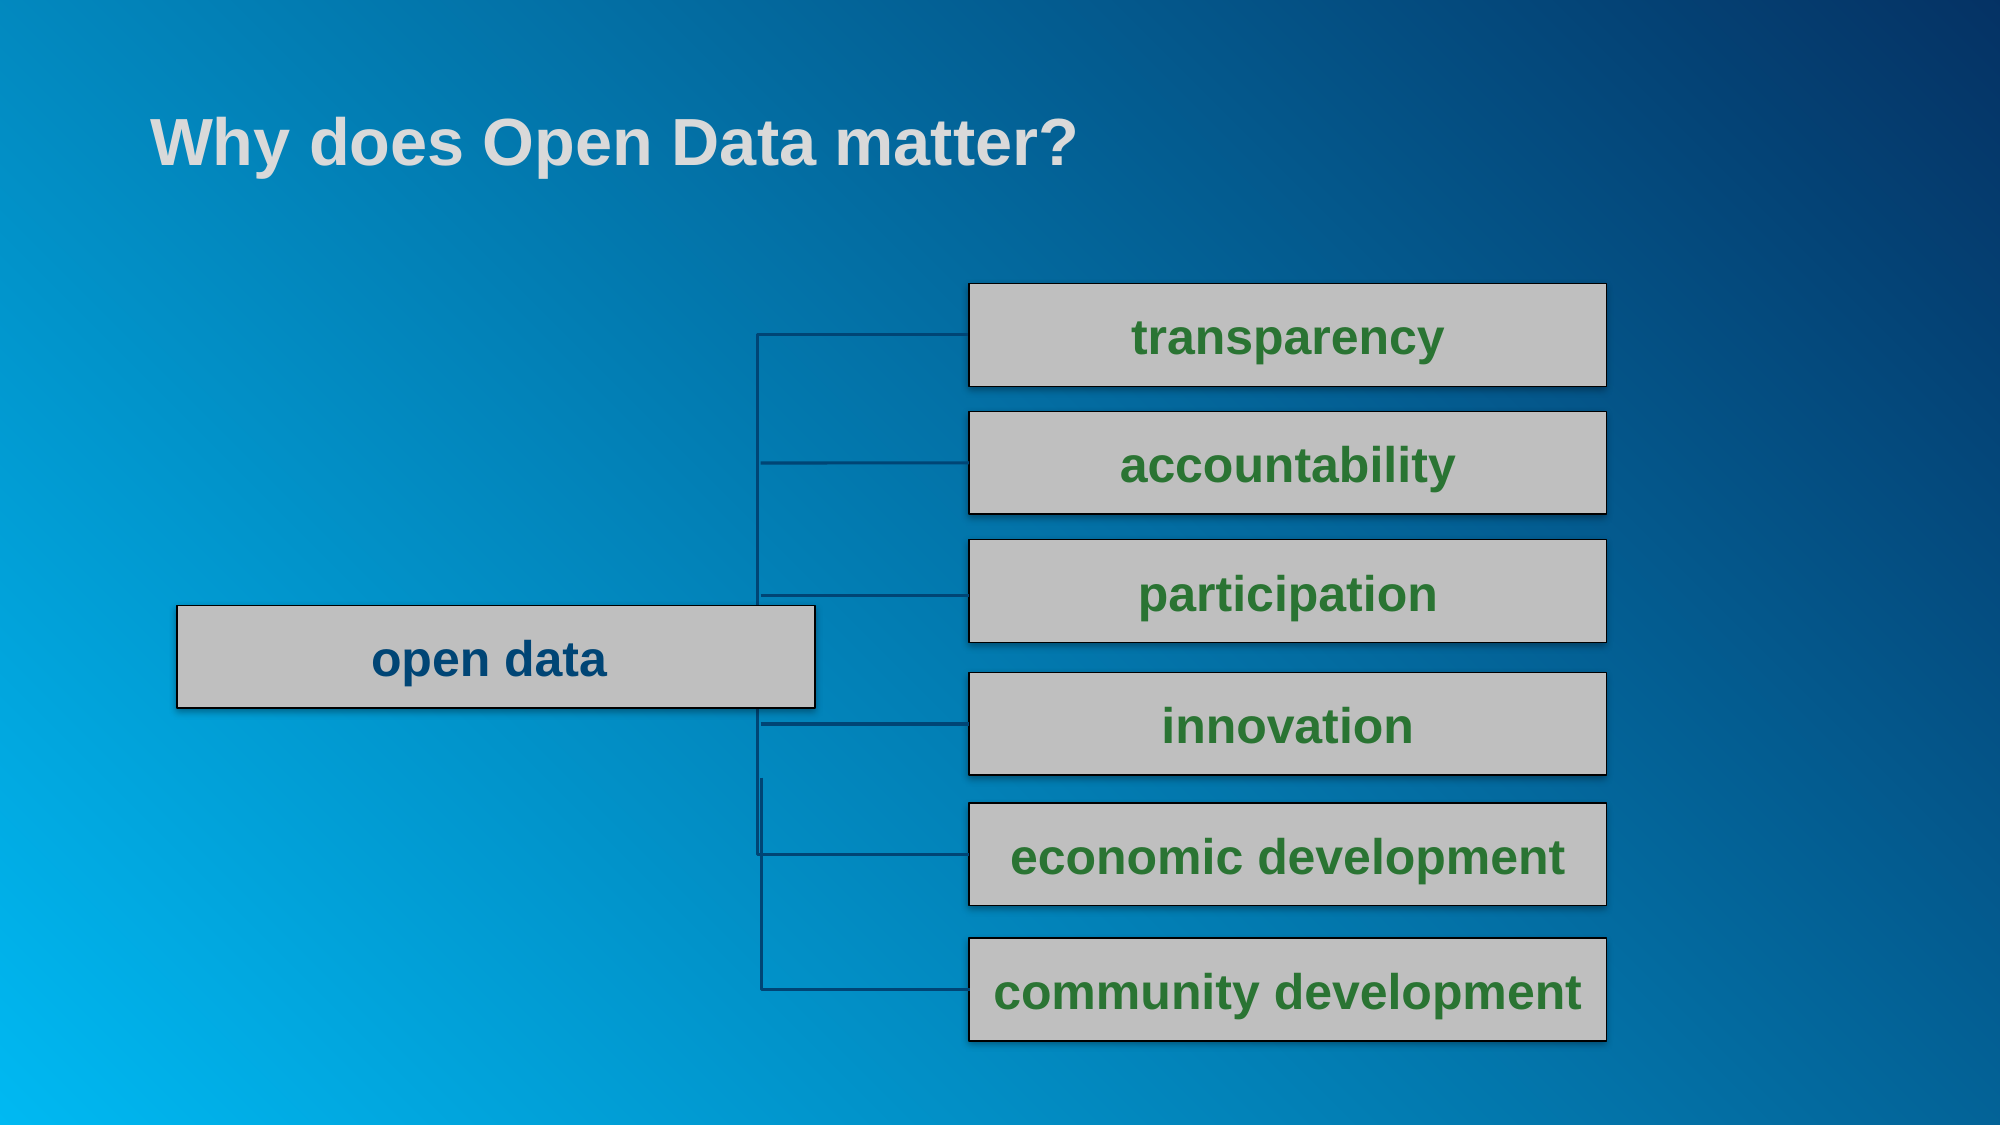

# Why does Open Data matter?
transparency
accountability
participation
open data
innovation
economic development
community development